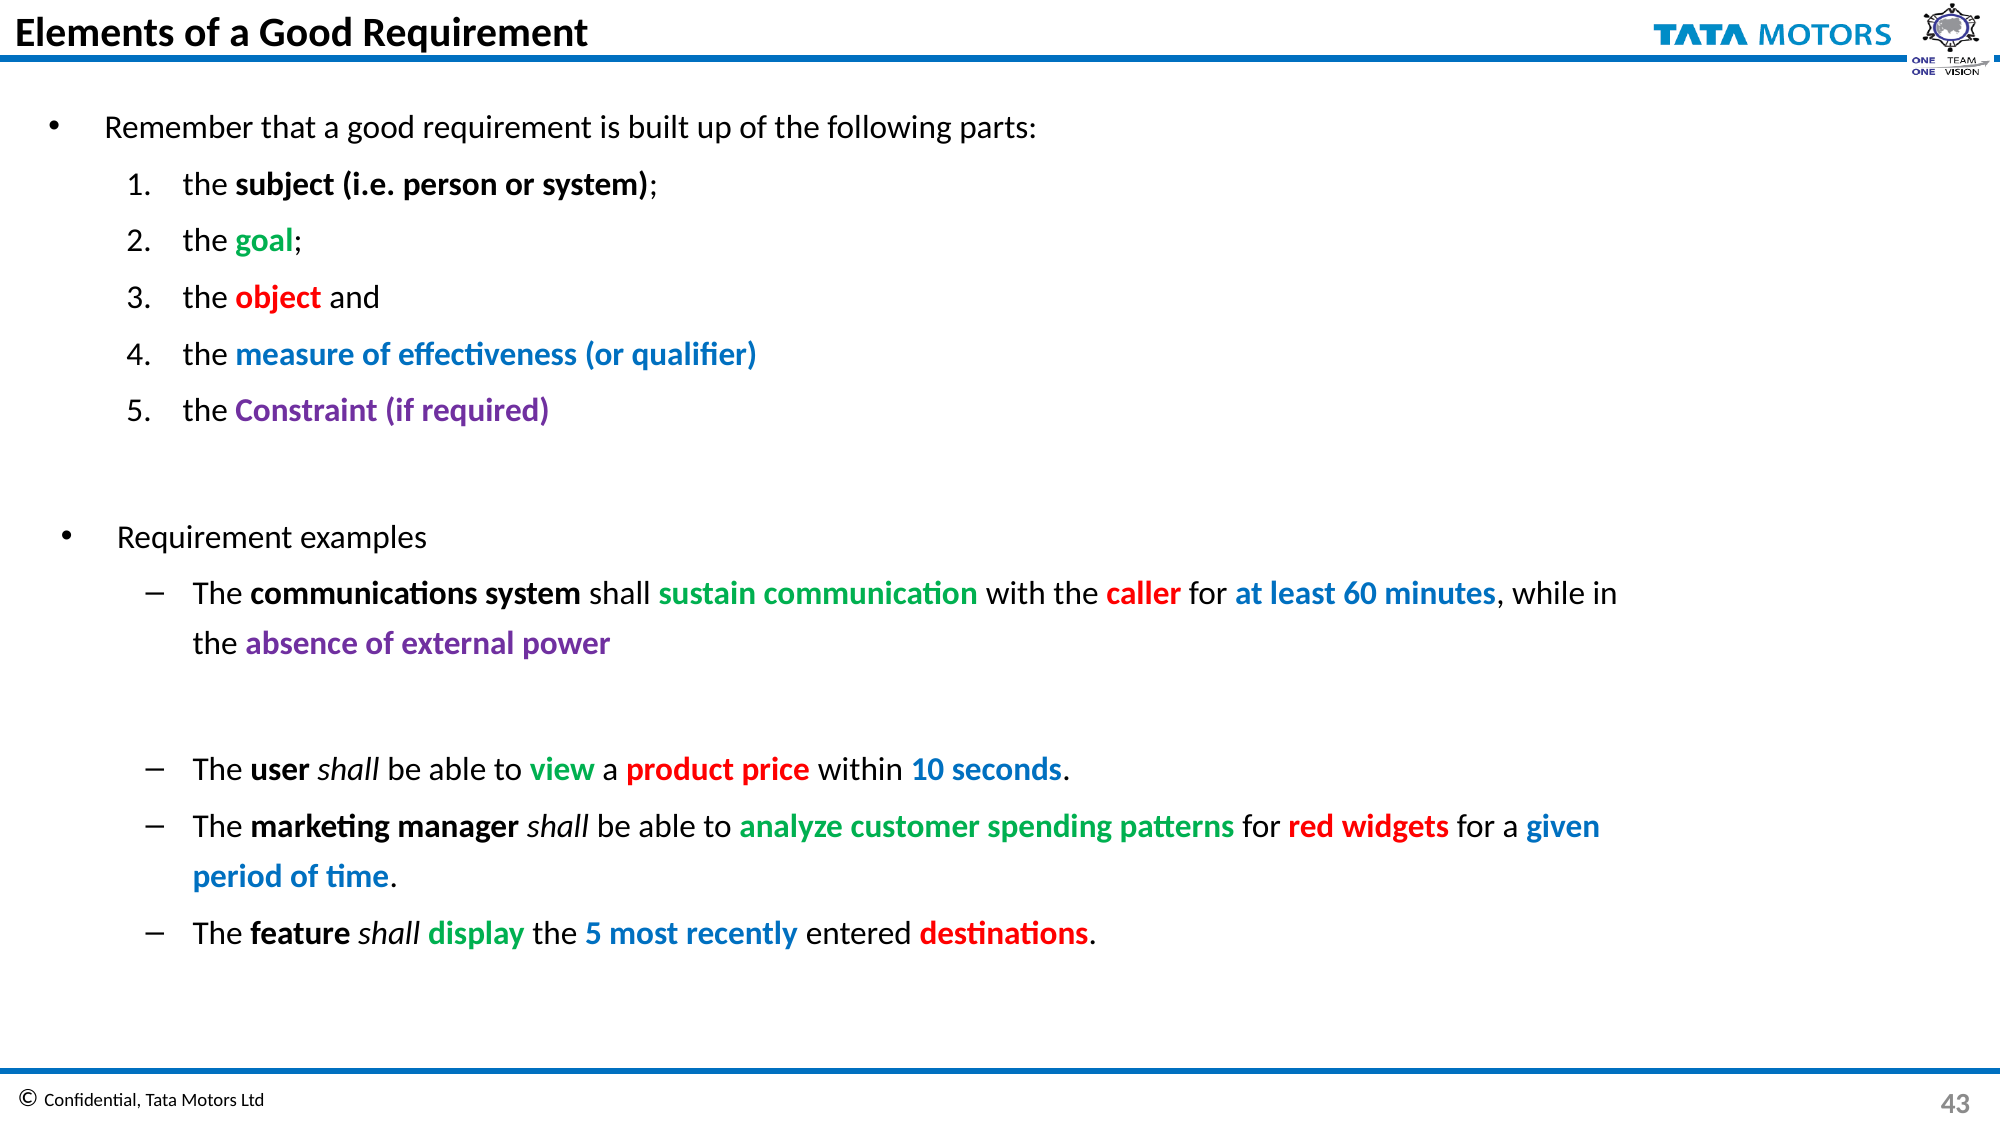

# Elements of a Good Requirement
Remember that a good requirement is built up of the following parts:
the subject (i.e. person or system);
the goal;
the object and
the measure of effectiveness (or qualifier)
the Constraint (if required)

Requirement examples
The communications system shall sustain communication with the caller for at least 60 minutes, while in the absence of external power

The user shall be able to view a product price within 10 seconds.
The marketing manager shall be able to analyze customer spending patterns for red widgets for a given period of time.
The feature shall display the 5 most recently entered destinations.

43